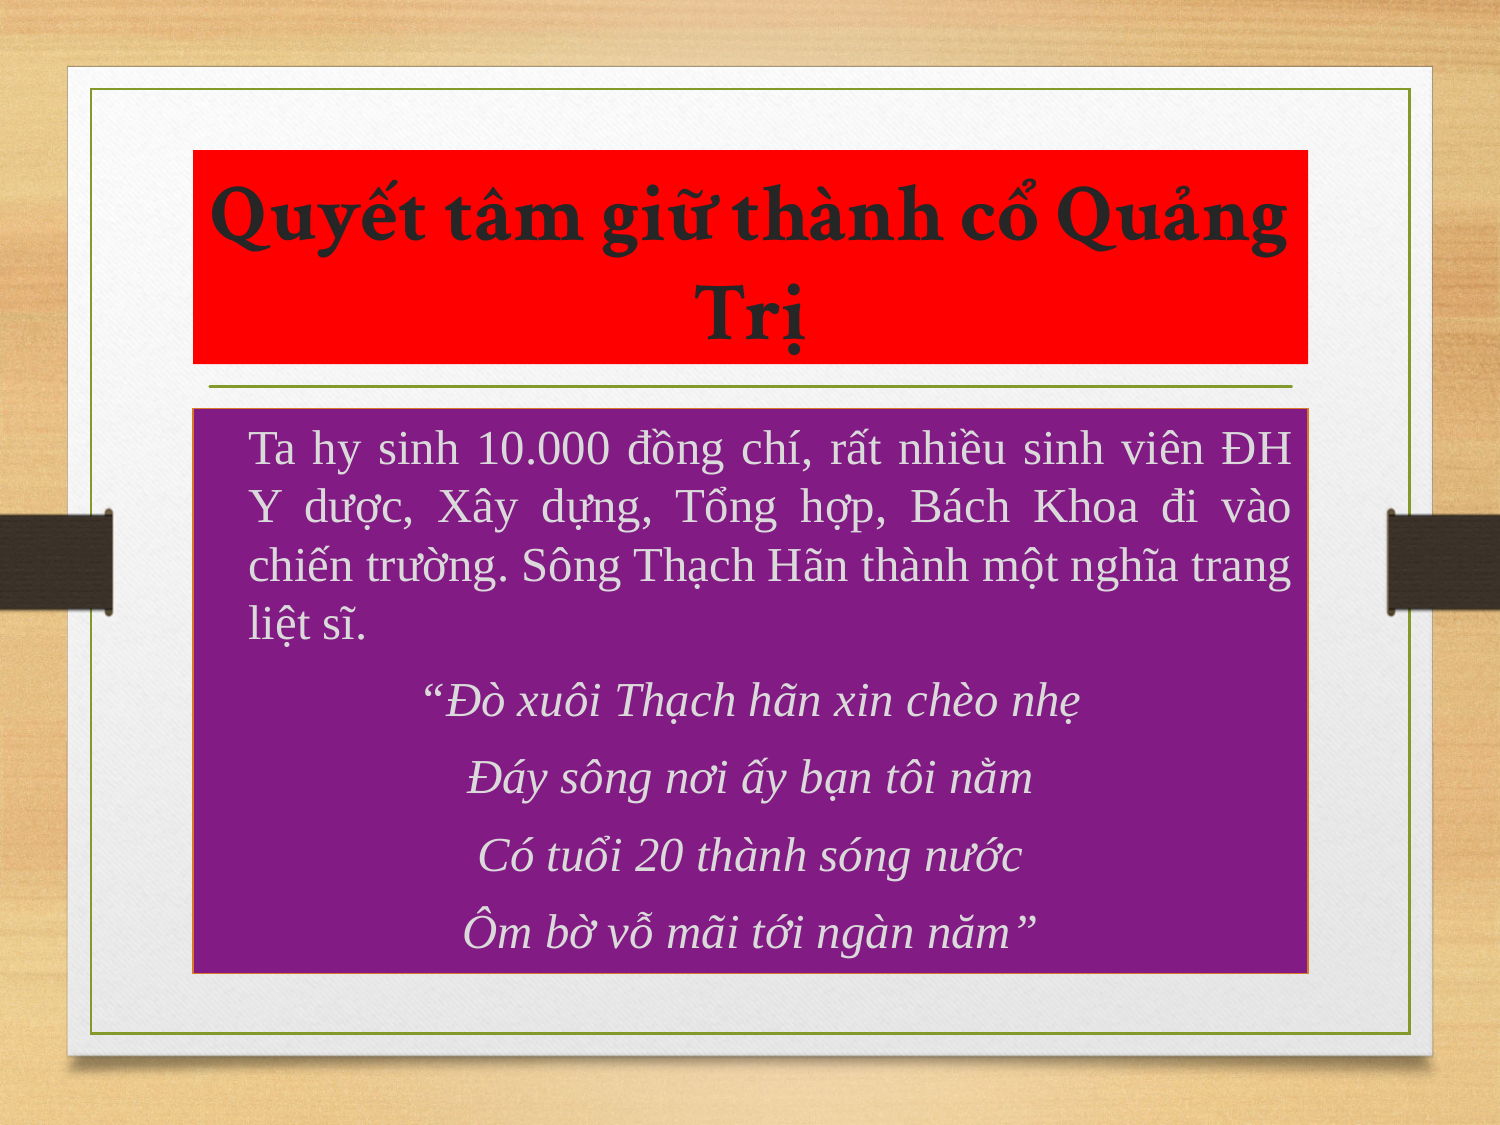

# Quyết tâm giữ thành cổ Quảng Trị
	Ta hy sinh 10.000 đồng chí, rất nhiều sinh viên ĐH Y dược, Xây dựng, Tổng hợp, Bách Khoa đi vào chiến trường. Sông Thạch Hãn thành một nghĩa trang liệt sĩ.
“Đò xuôi Thạch hãn xin chèo nhẹ
Đáy sông nơi ấy bạn tôi nằm
Có tuổi 20 thành sóng nước
Ôm bờ vỗ mãi tới ngàn năm”